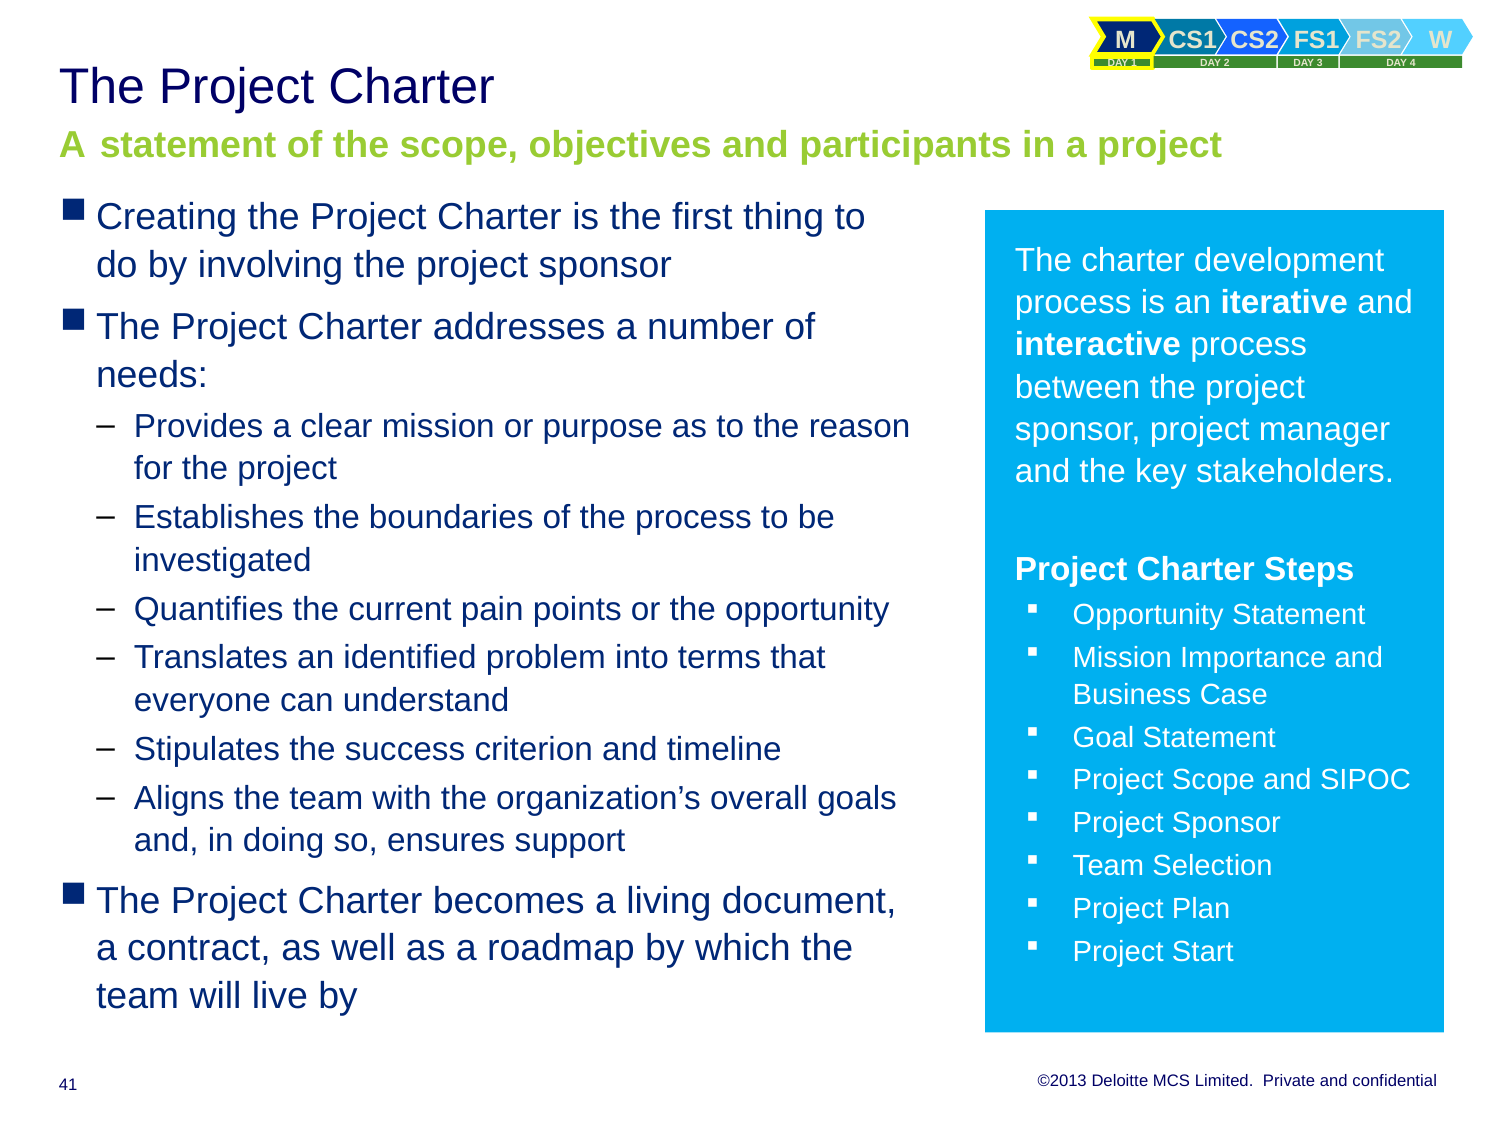

# The Project Charter A statement of the scope, objectives and participants in a project
Creating the Project Charter is the first thing to do by involving the project sponsor
The Project Charter addresses a number of needs:
Provides a clear mission or purpose as to the reason for the project
Establishes the boundaries of the process to be investigated
Quantifies the current pain points or the opportunity
Translates an identified problem into terms that everyone can understand
Stipulates the success criterion and timeline
Aligns the team with the organization’s overall goals and, in doing so, ensures support
The Project Charter becomes a living document, a contract, as well as a roadmap by which the team will live by
The charter development process is an iterative and interactive process between the project sponsor, project manager and the key stakeholders.

Project Charter Steps
Opportunity Statement
Mission Importance and Business Case
Goal Statement
Project Scope and SIPOC
Project Sponsor
Team Selection
Project Plan
Project Start

41